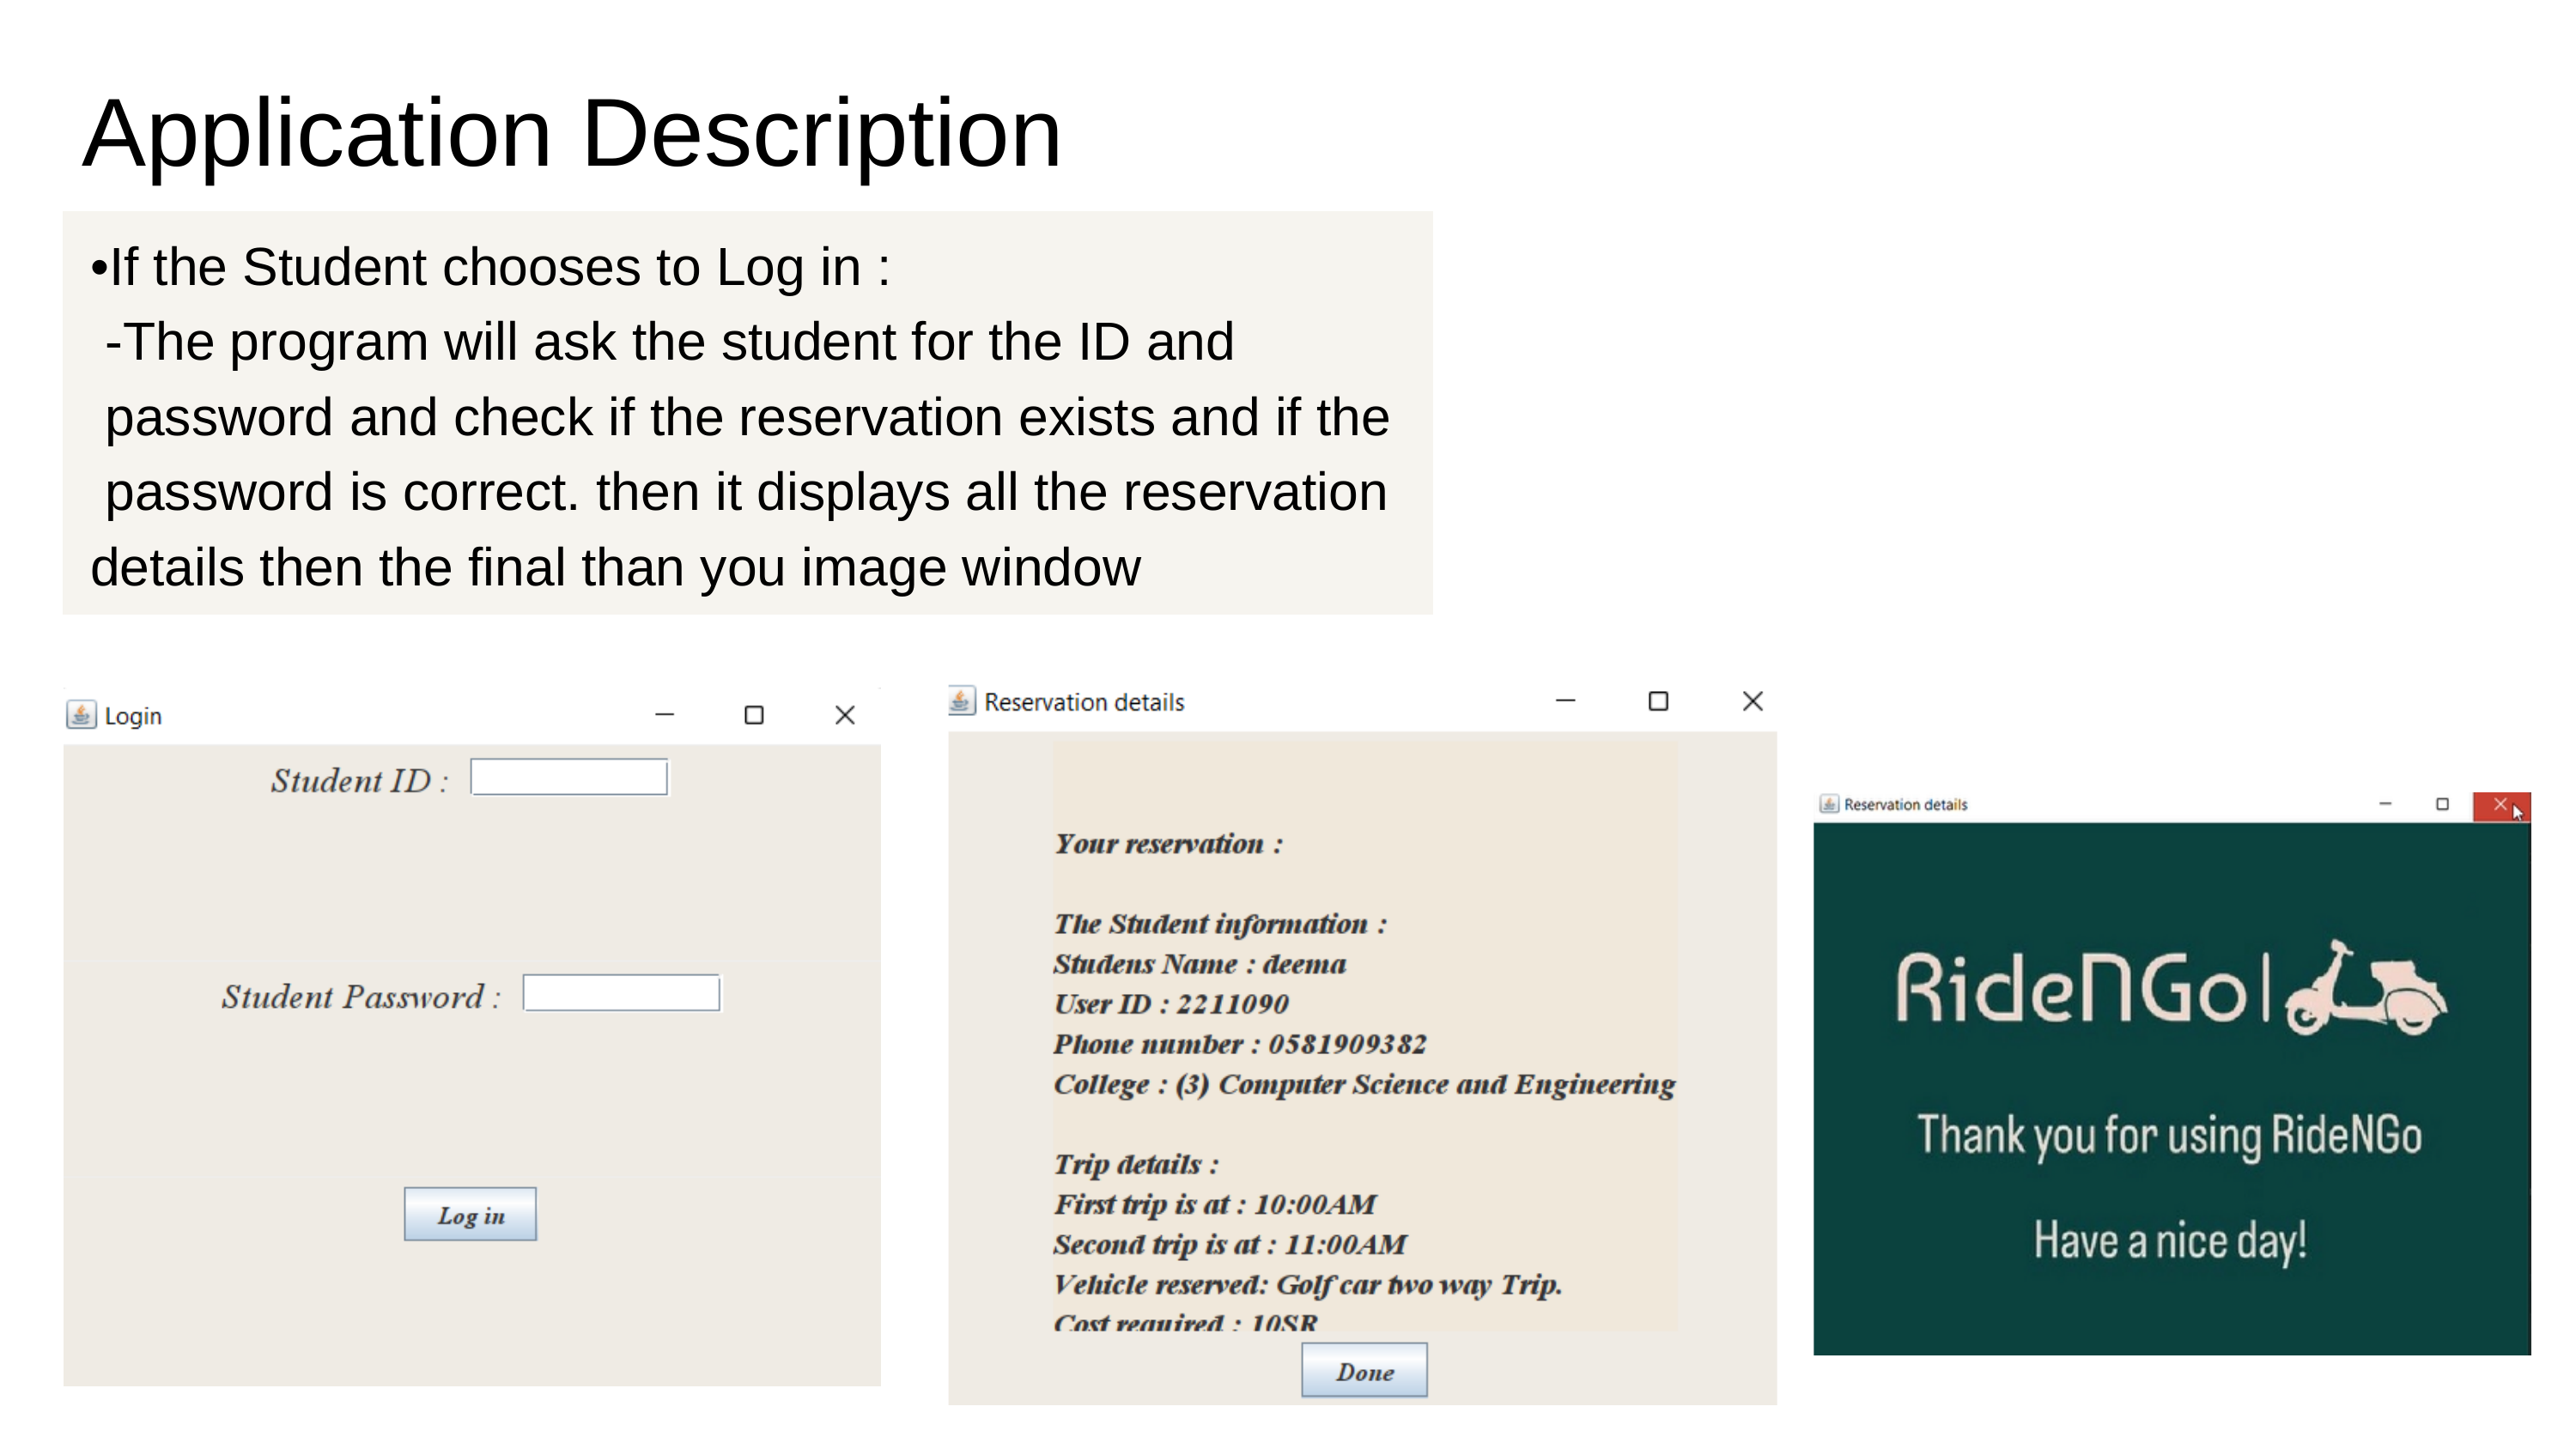

Application Description

•If the Student chooses to Log in :
 -The program will ask the student for the ID and
 password and check if the reservation exists and if the
 password is correct. then it displays all the reservation details then the final than you image window